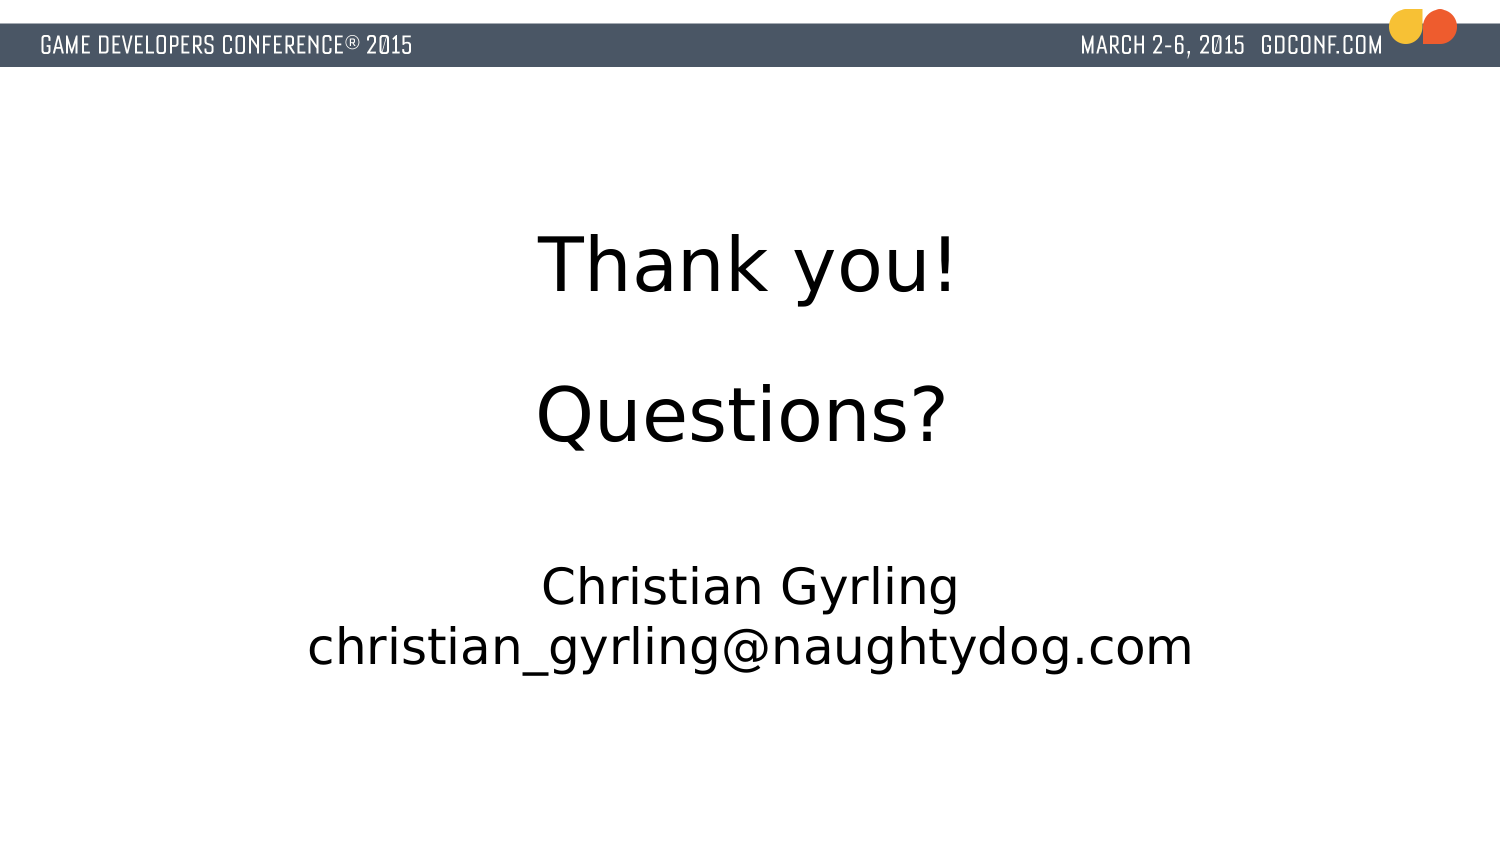

# Thank you!
Questions?
Christian Gyrling
christian_gyrling@naughtydog.com